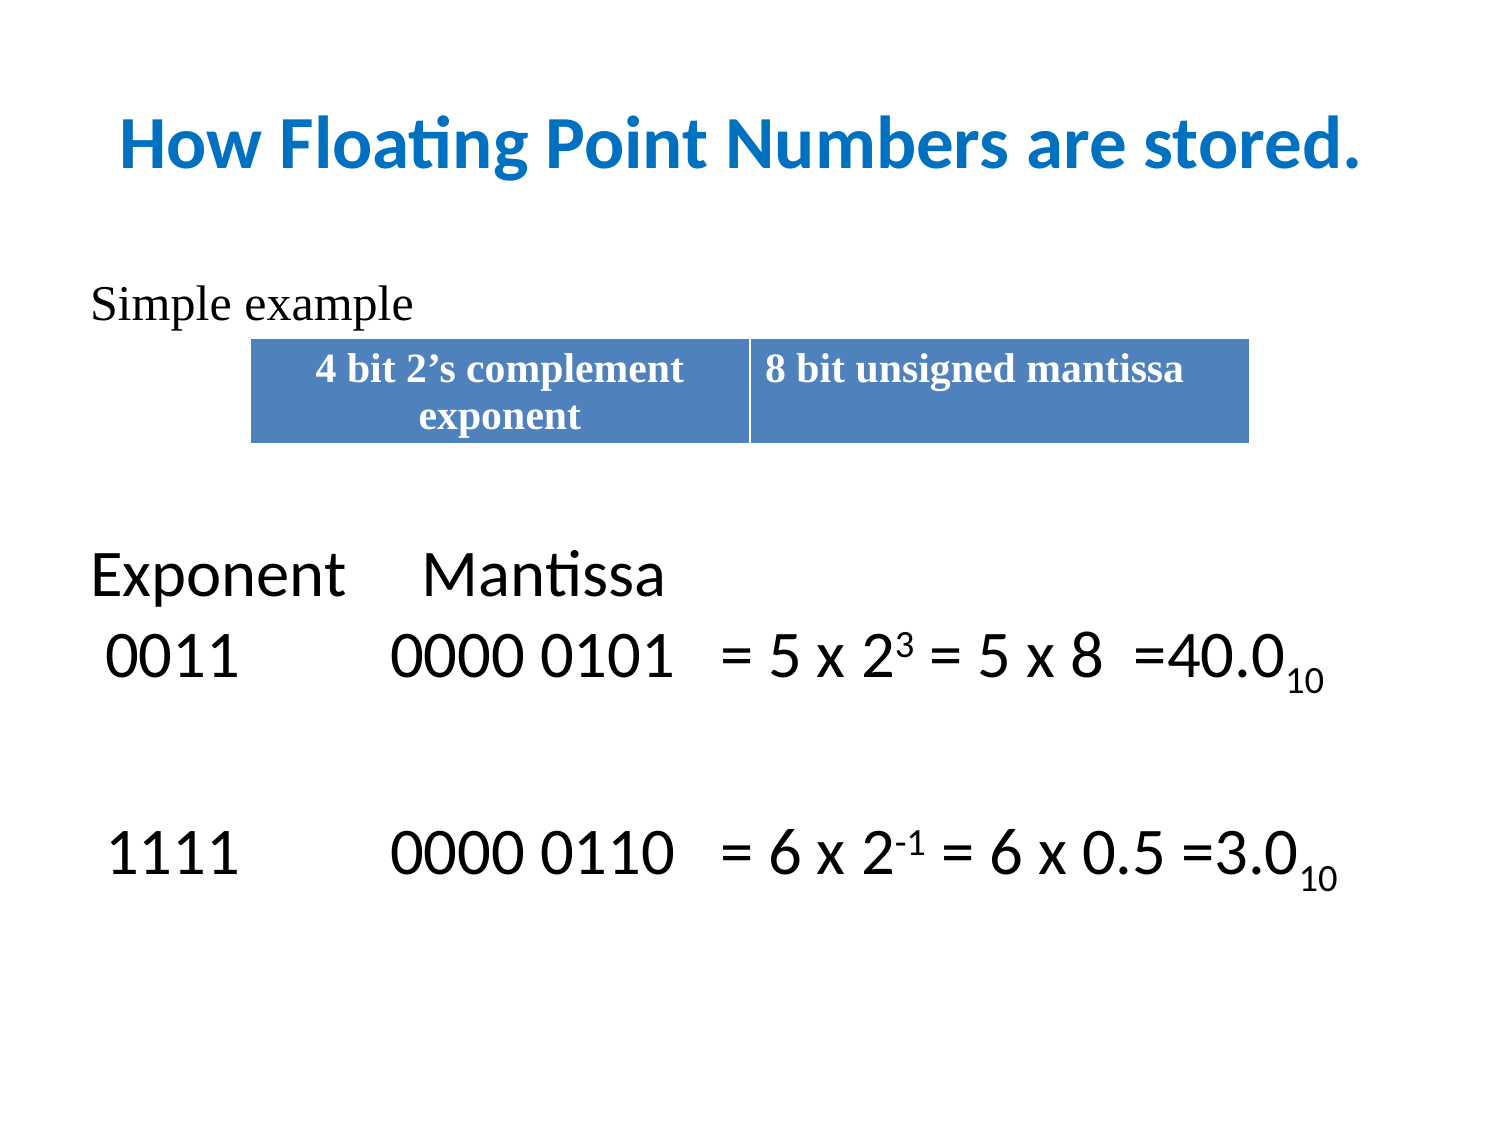

# How Floating Point Numbers are stored.
Simple example

Exponent     Mantissa    
 0011          0000 0101   = 5 x 23 = 5 x 8  =40.010

 1111          0000 0110   = 6 x 2-1 = 6 x 0.5 =3.010

| 4 bit 2’s complement exponent | 8 bit unsigned mantissa |
| --- | --- |